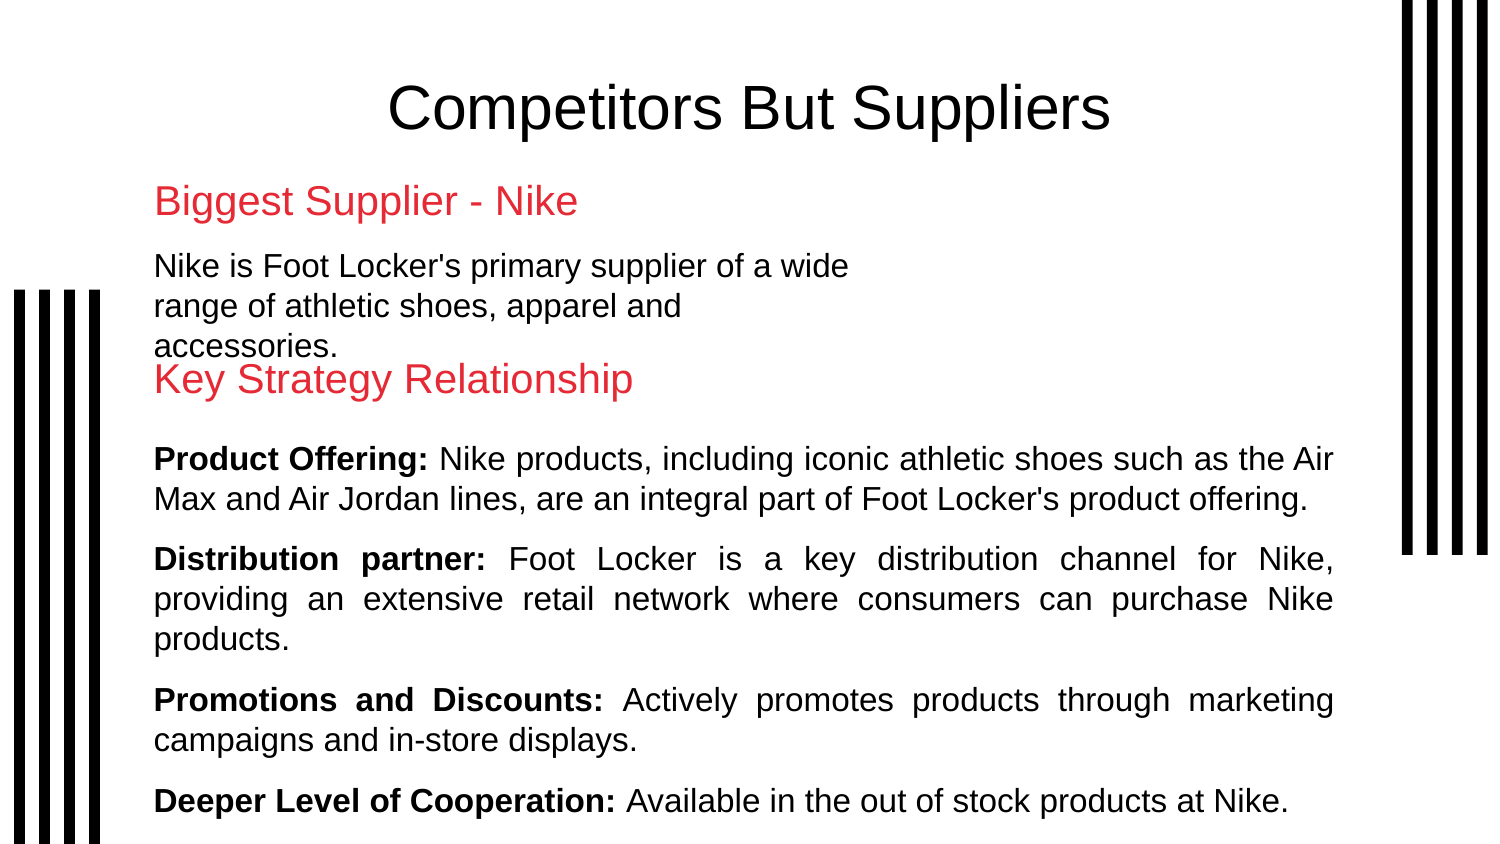

# Competitors But Suppliers
Biggest Supplier - Nike
Nike is Foot Locker's primary supplier of a wide range of athletic shoes, apparel and accessories.
Key Strategy Relationship
Product Offering: Nike products, including iconic athletic shoes such as the Air Max and Air Jordan lines, are an integral part of Foot Locker's product offering.
Distribution partner: Foot Locker is a key distribution channel for Nike, providing an extensive retail network where consumers can purchase Nike products.
Promotions and Discounts: Actively promotes products through marketing campaigns and in-store displays.
Deeper Level of Cooperation: Available in the out of stock products at Nike.